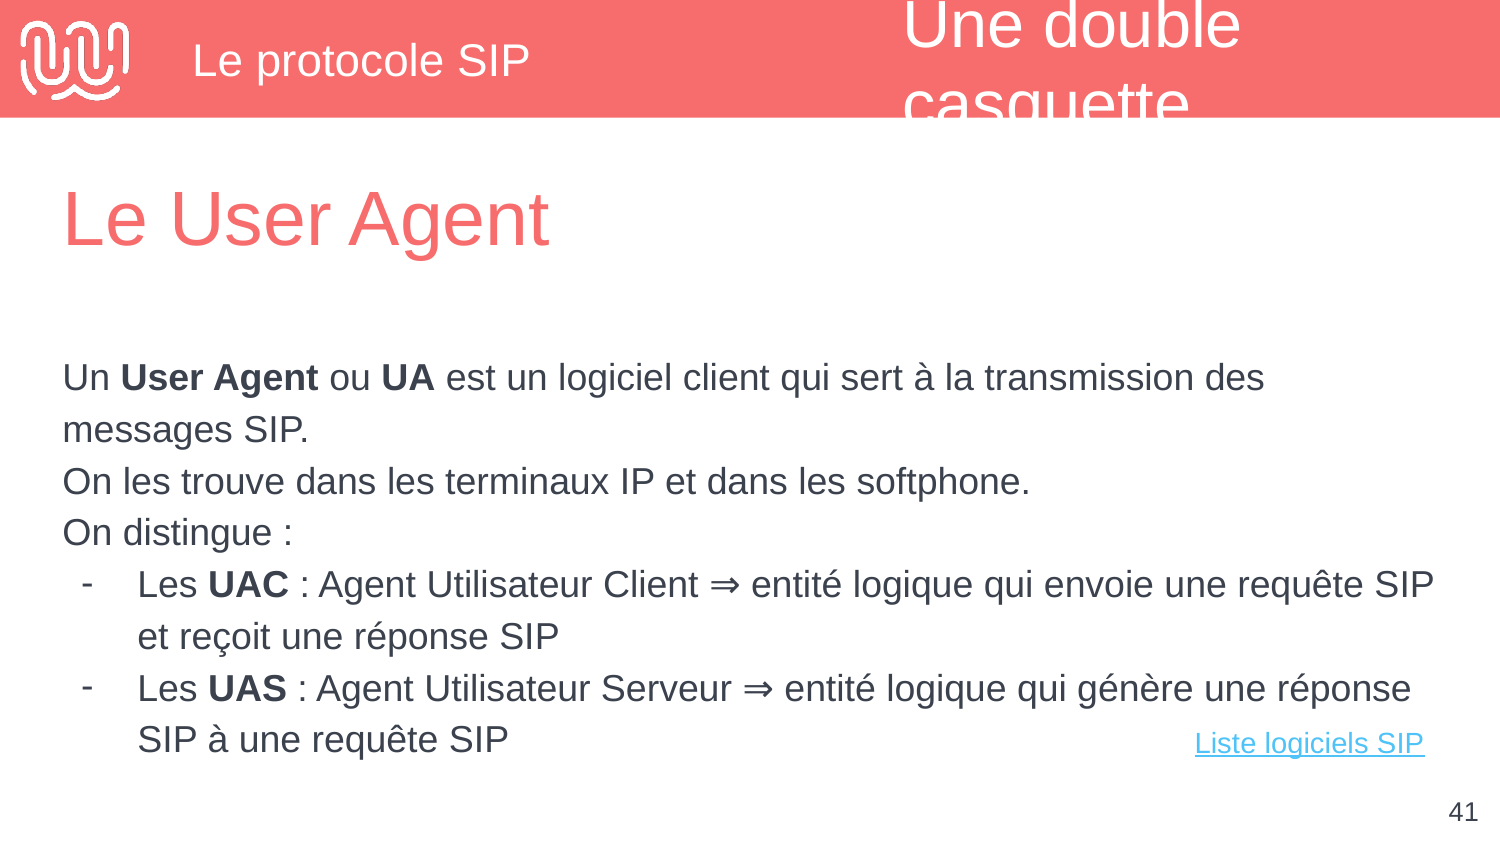

# Le protocole SIP
Une double casquette
Le User Agent
Un User Agent ou UA est un logiciel client qui sert à la transmission des messages SIP.
On les trouve dans les terminaux IP et dans les softphone.
On distingue :
Les UAC : Agent Utilisateur Client ⇒ entité logique qui envoie une requête SIP et reçoit une réponse SIP
Les UAS : Agent Utilisateur Serveur ⇒ entité logique qui génère une réponse SIP à une requête SIP
Liste logiciels SIP
41